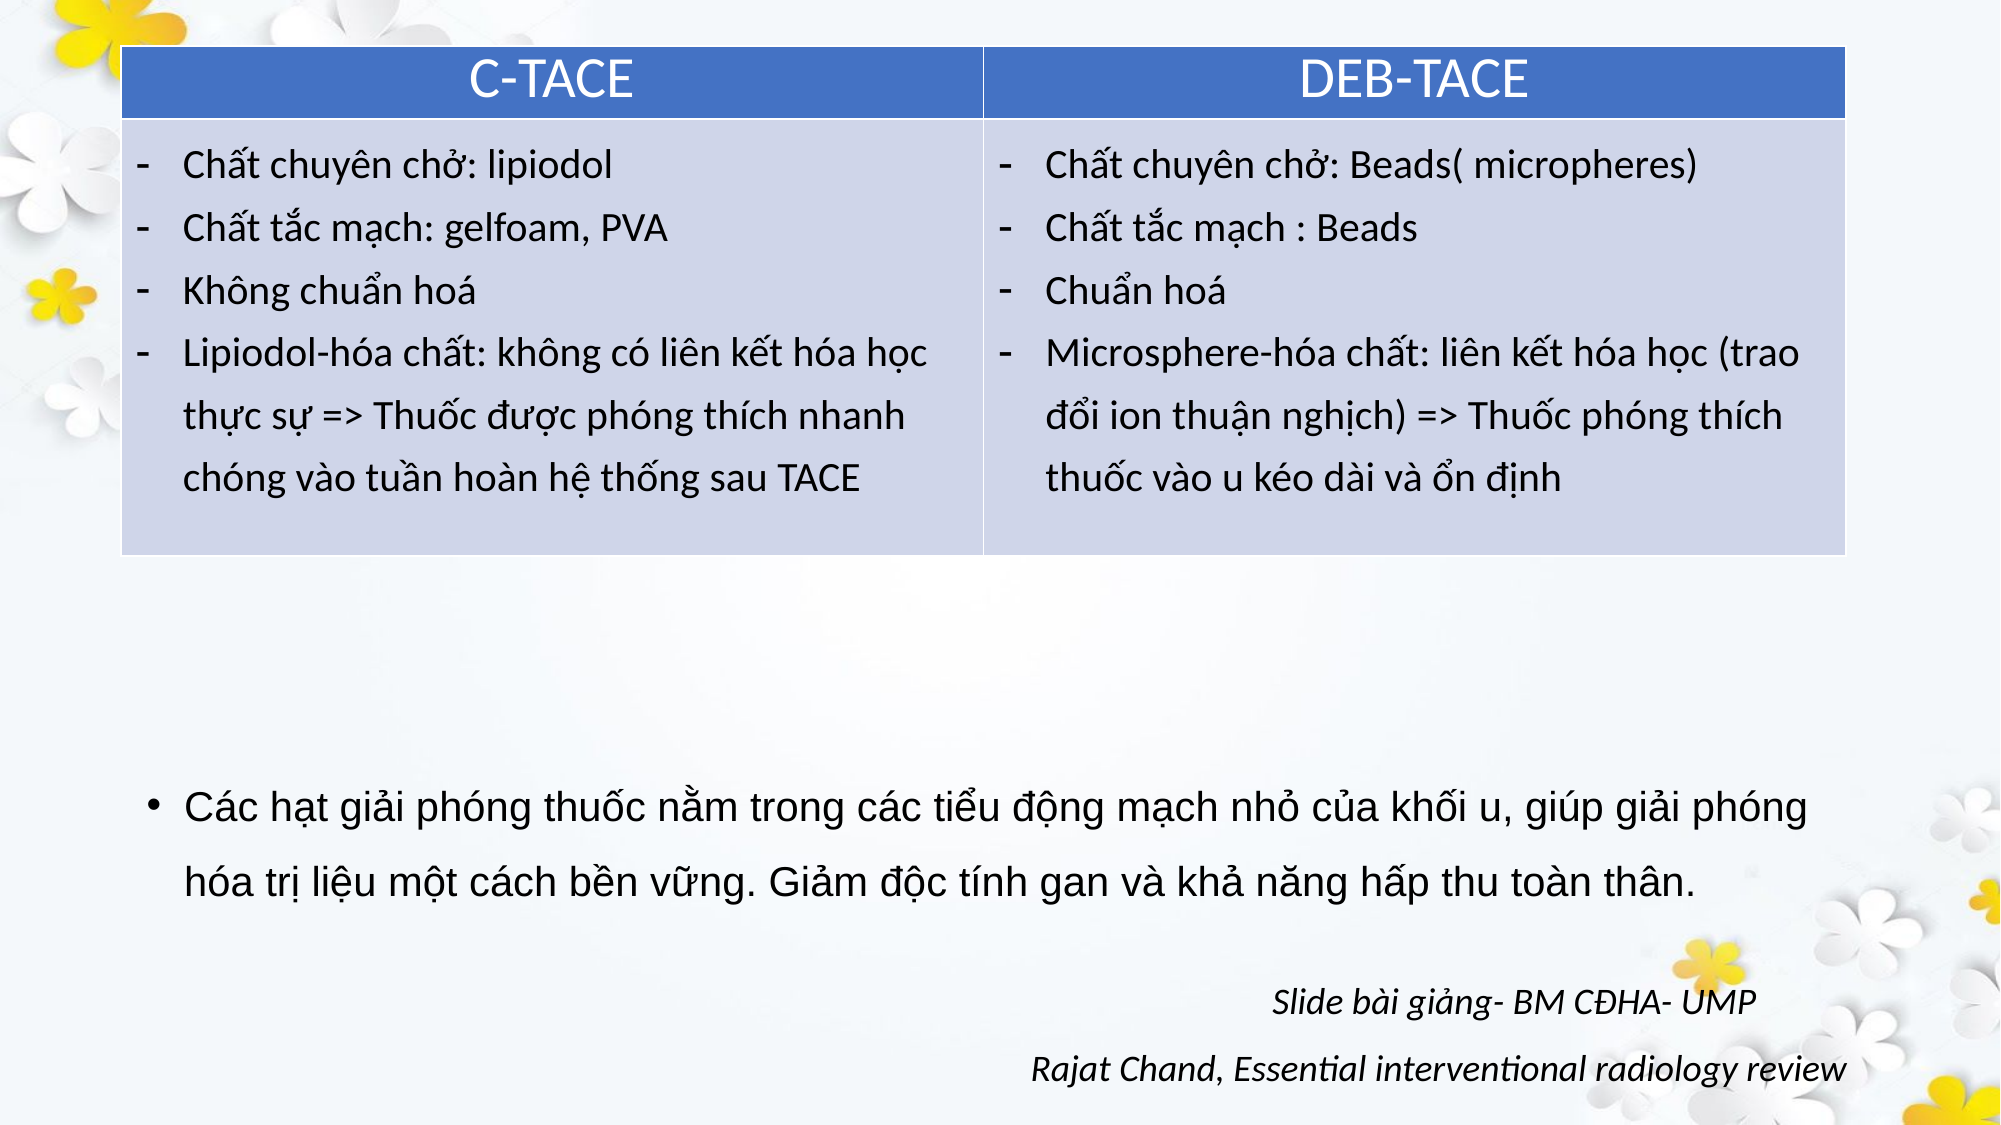

#
| C-TACE | DEB-TACE |
| --- | --- |
| Chất chuyên chở: lipiodol Chất tắc mạch: gelfoam, PVA Không chuẩn hoá Lipiodol-hóa chất: không có liên kết hóa học thực sự => Thuốc được phóng thích nhanh chóng vào tuần hoàn hệ thống sau TACE | Chất chuyên chở: Beads( micropheres) Chất tắc mạch : Beads Chuẩn hoá Microsphere-hóa chất: liên kết hóa học (trao đổi ion thuận nghịch) => Thuốc phóng thích thuốc vào u kéo dài và ổn định |
Các hạt giải phóng thuốc nằm trong các tiểu động mạch nhỏ của khối u, giúp giải phóng hóa trị liệu một cách bền vững. Giảm độc tính gan và khả năng hấp thu toàn thân.
Slide bài giảng- BM CĐHA- UMP
Rajat Chand, Essential interventional radiology review